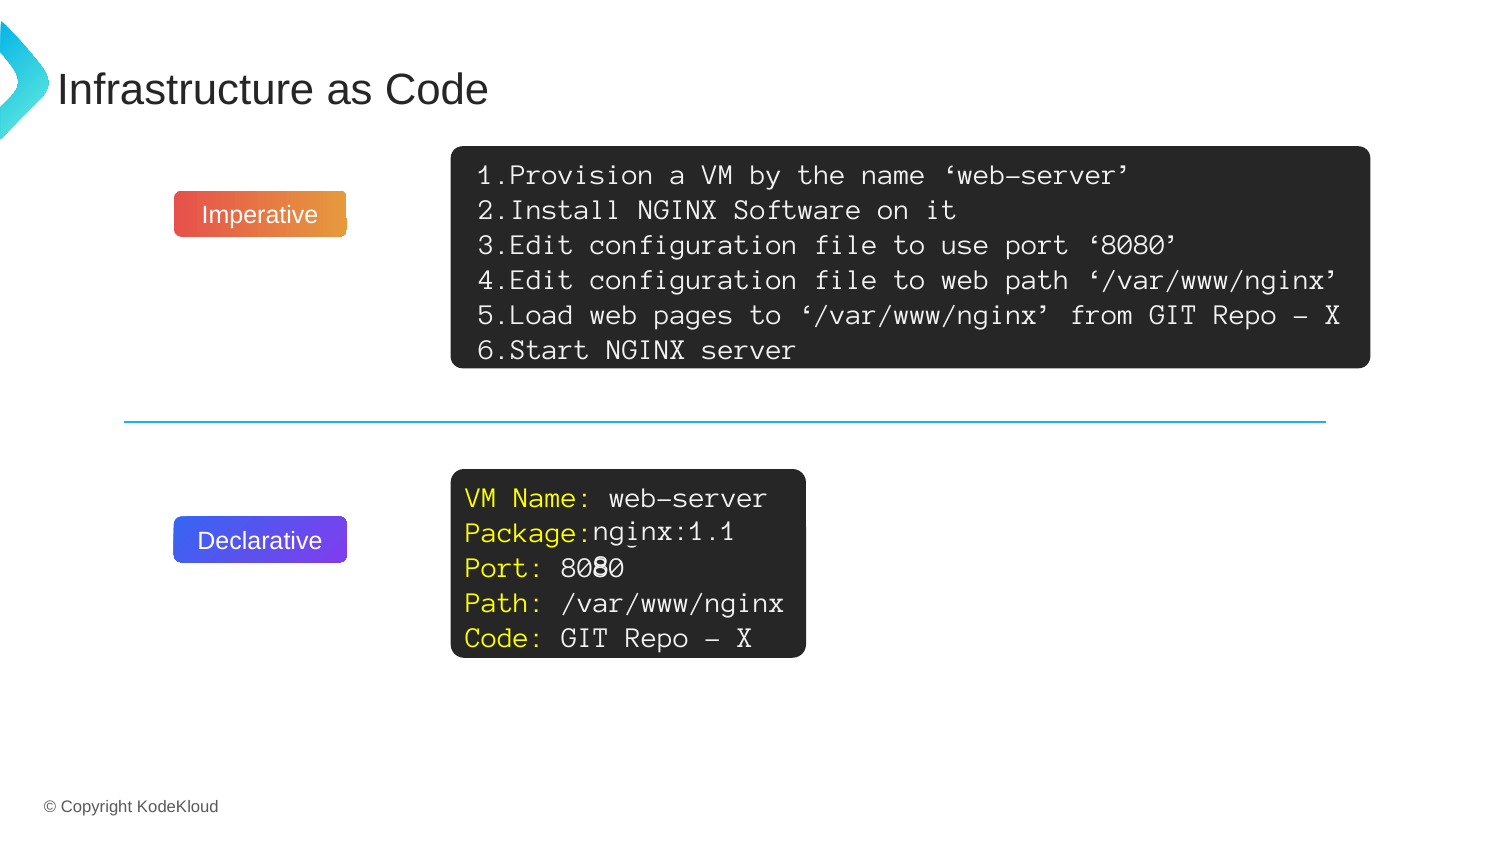

# Infrastructure as Code
Provision a VM by the name ‘web-server’
Install NGINX Software on it
Edit configuration file to use port ‘8080’
Edit configuration file to web path ‘/var/www/nginx’
Load web pages to ‘/var/www/nginx’ from GIT Repo - X
Start NGINX server
Imperative
VM Name: web-server
Package: nginx
Port: 8080
Path: /var/www/nginx
Code: GIT Repo - X
nginx:1.18
Declarative